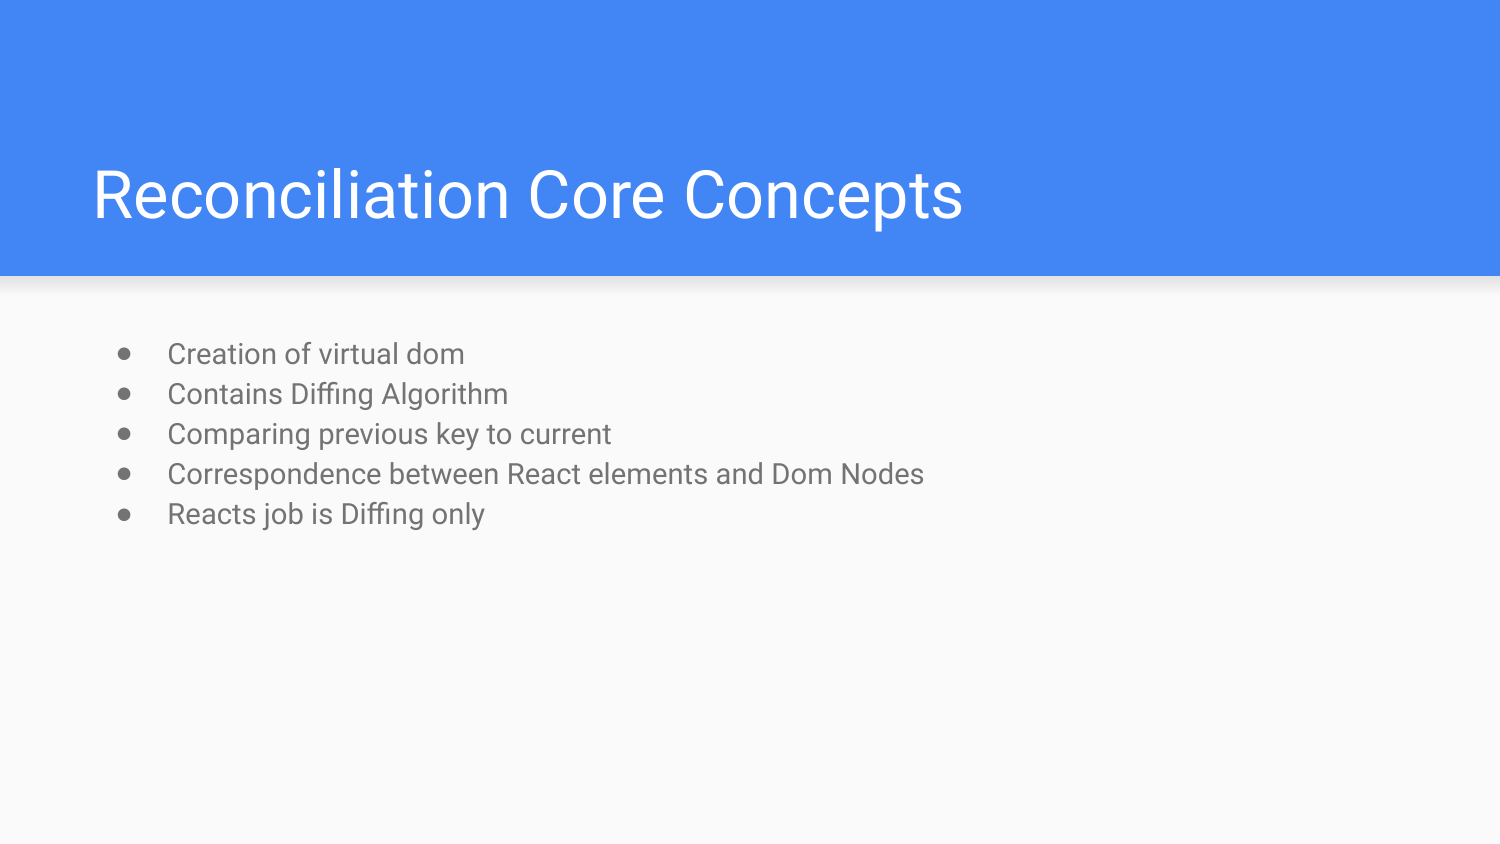

# Reconciliation Core Concepts
Creation of virtual dom
Contains Diffing Algorithm
Comparing previous key to current
Correspondence between React elements and Dom Nodes
Reacts job is Diffing only